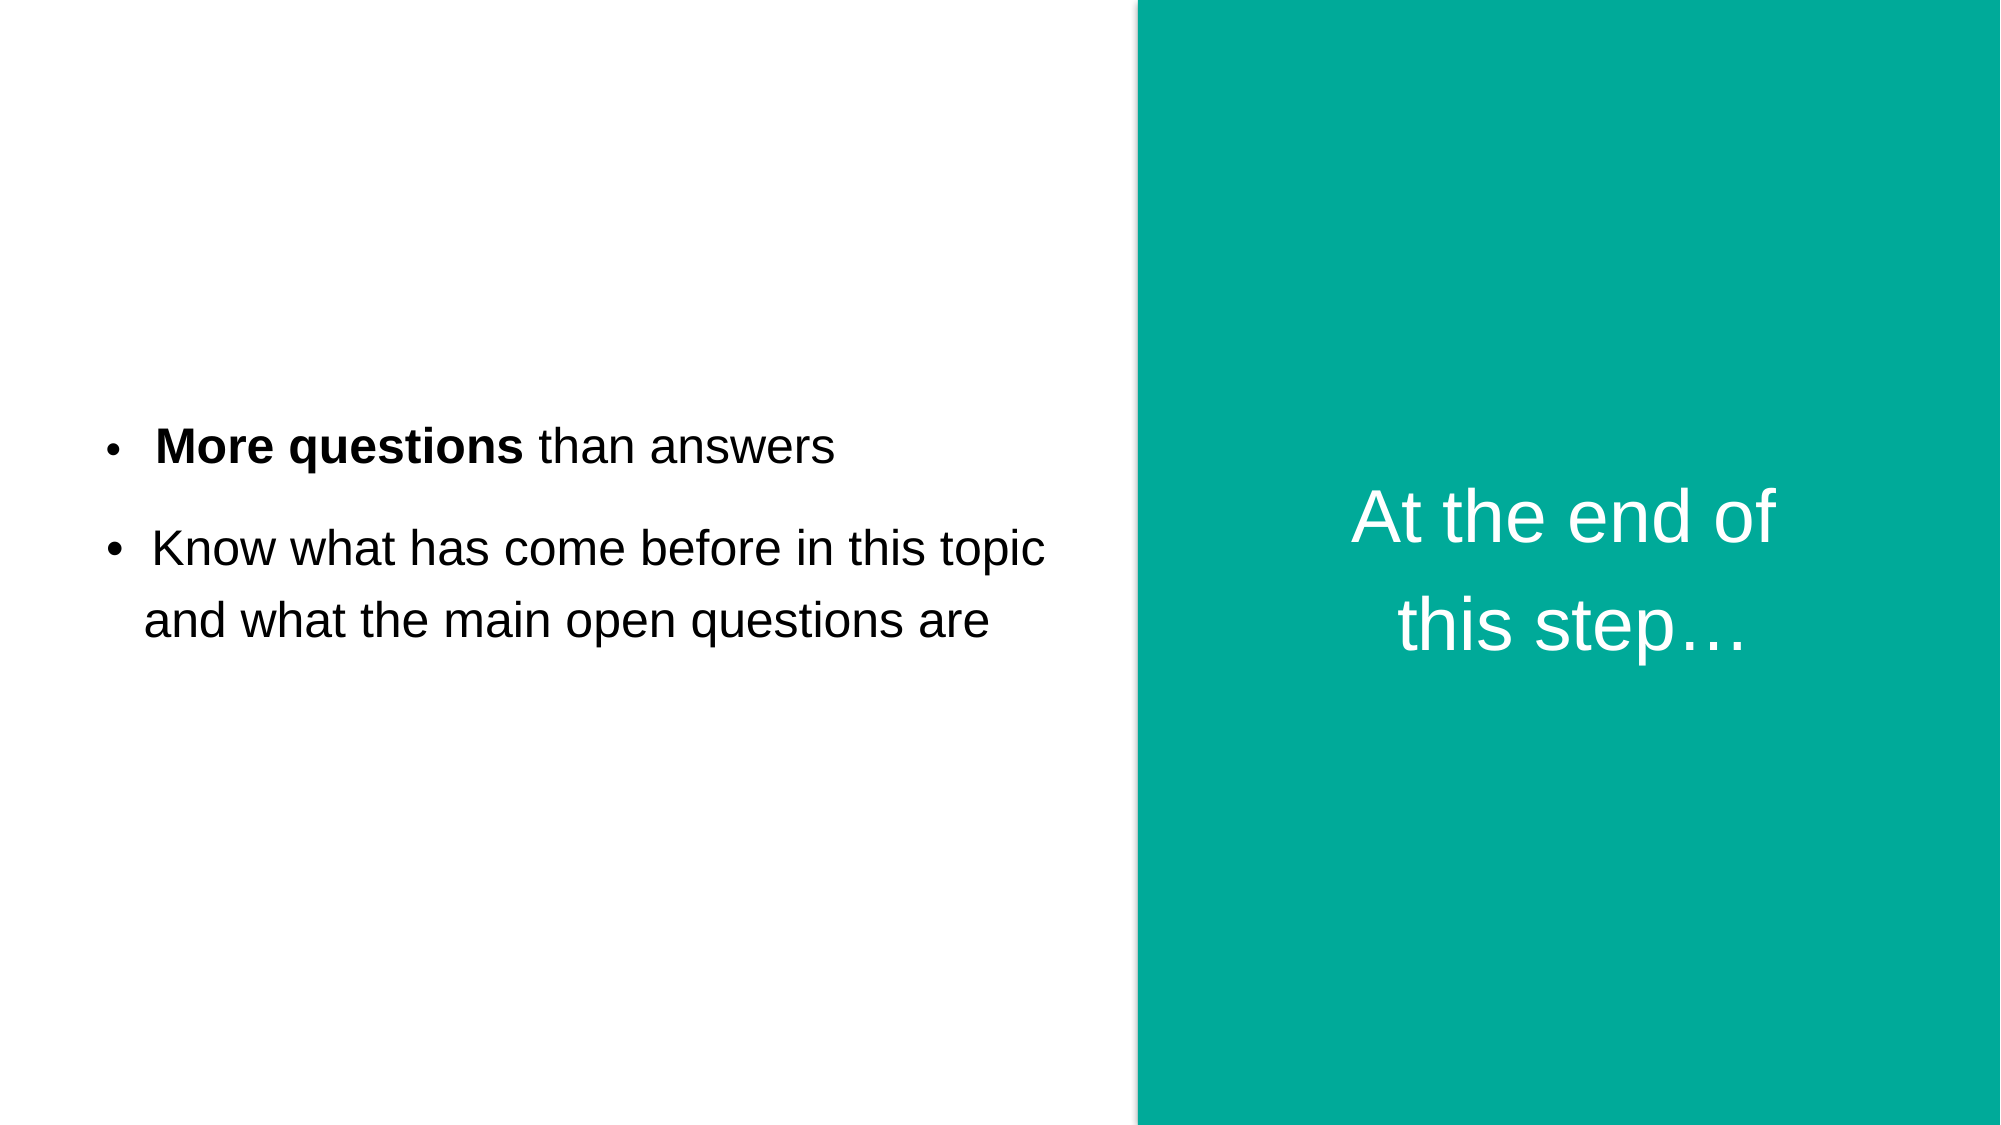

•   More questions than answers

•  Know what has come before in this topic and what the main open questions are
At the end of
 this step…